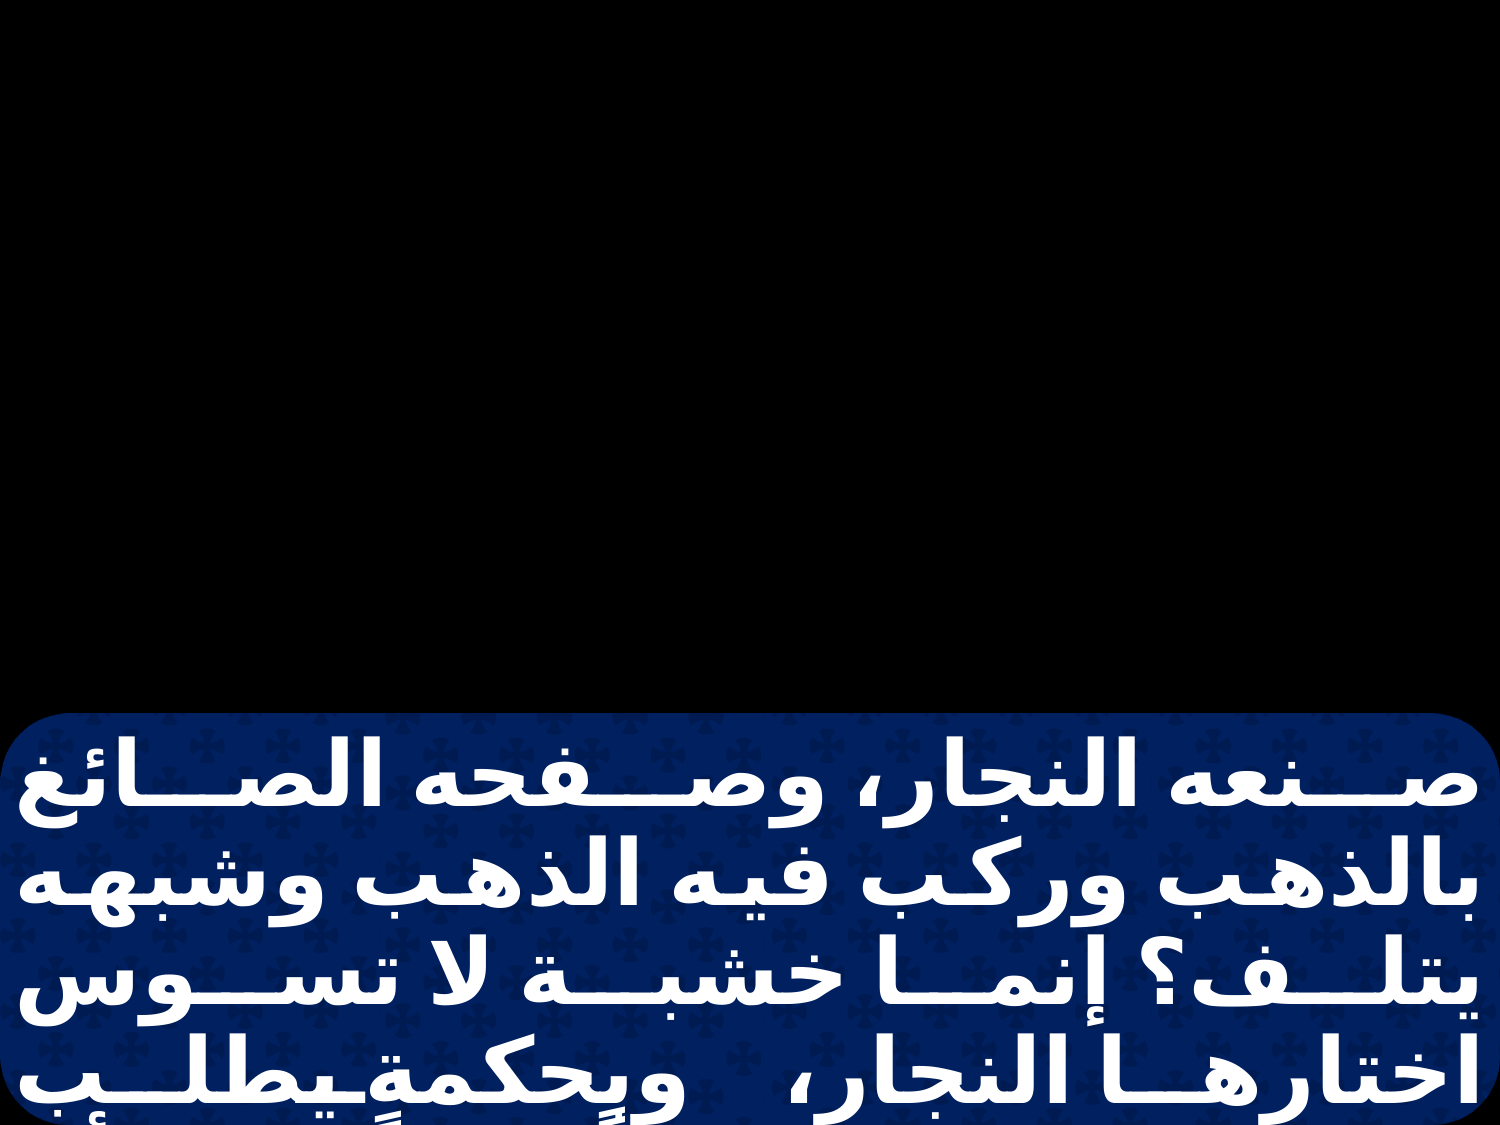

صنعه النجار، وصفحه الصائغ بالذهب وركب فيه الذهب وشبهه يتلف؟ إنما خشبة لا تسوس اختارها النجار، وبحكمةٍ يطلب كيف يقيم تمثالًا لا يتحرك! ألا تعلمون؟ ألا تسمعون؟ ألم تخبروا منذ البدء ؟